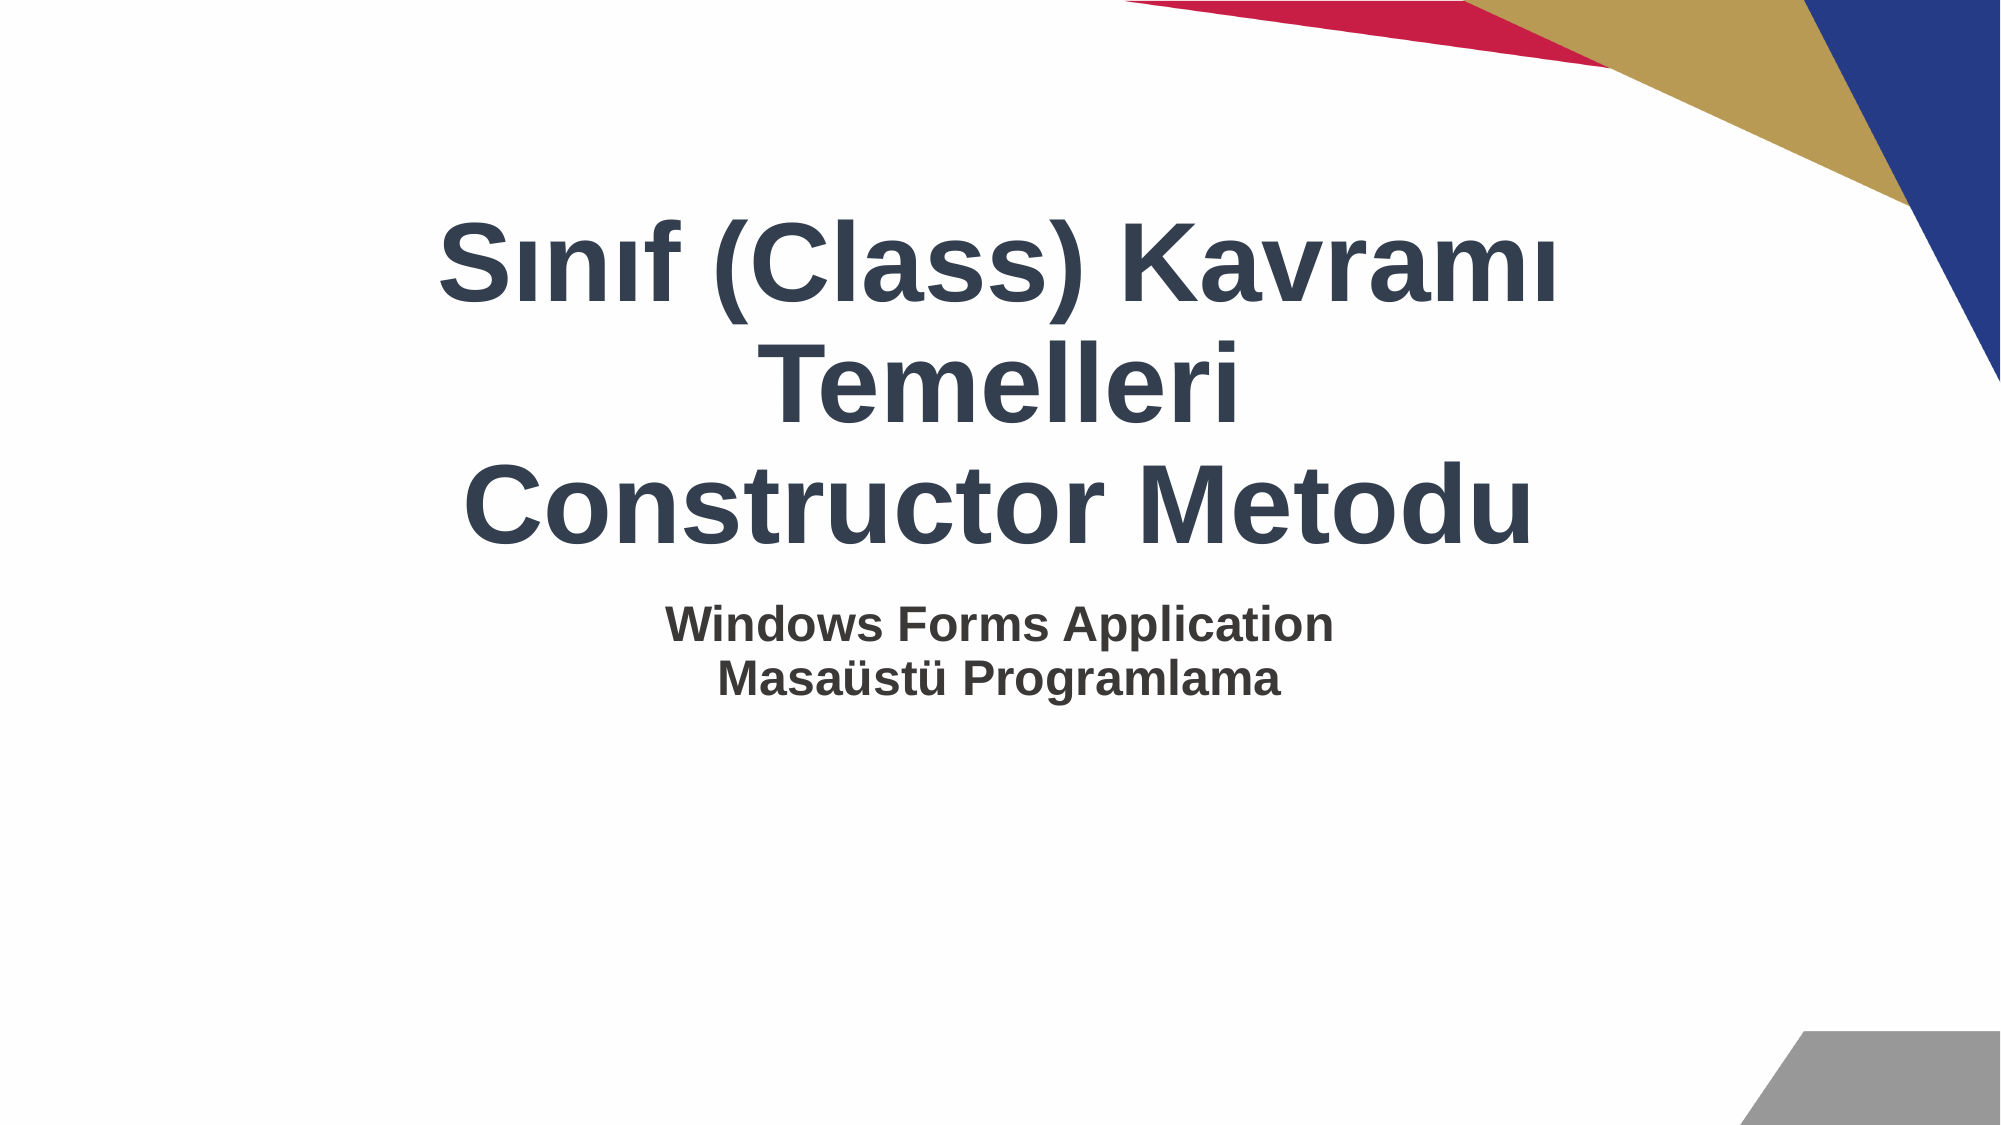

# Sınıf (Class) Kavramı Temelleri Constructor Metodu
Windows Forms Application
Masaüstü Programlama